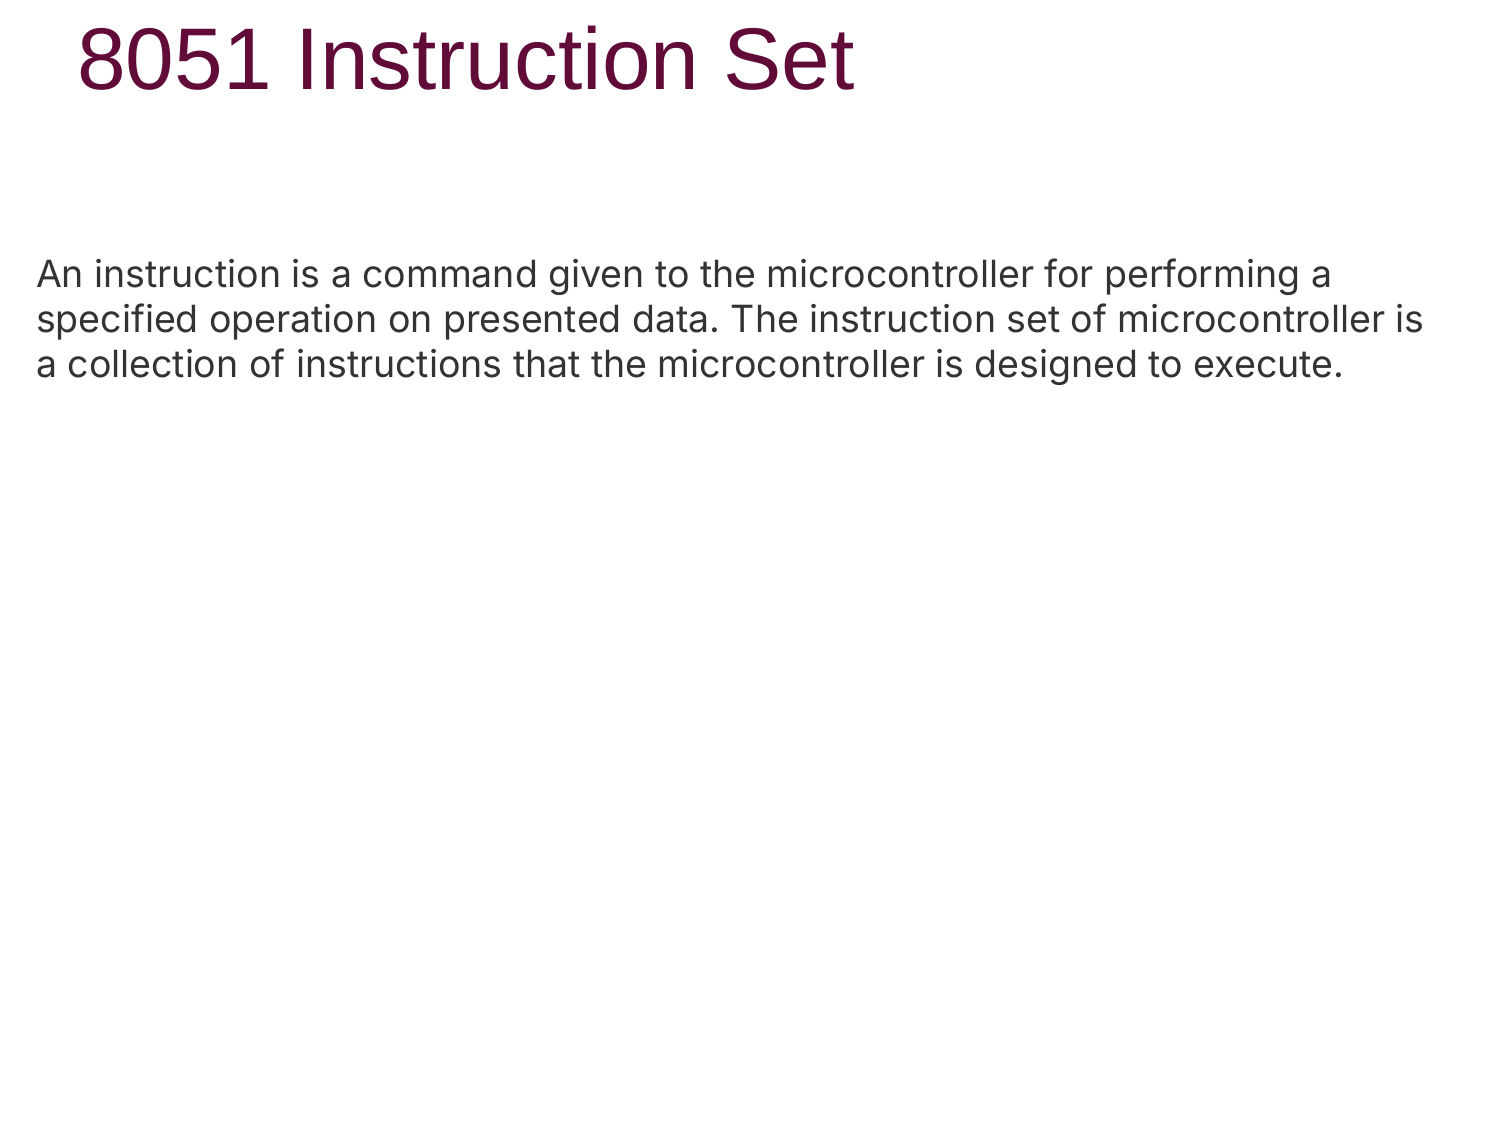

# 8051 Instruction Set
An instruction is a command given to the microcontroller for performing a specified operation on presented data. The instruction set of microcontroller is a collection of instructions that the microcontroller is designed to execute.